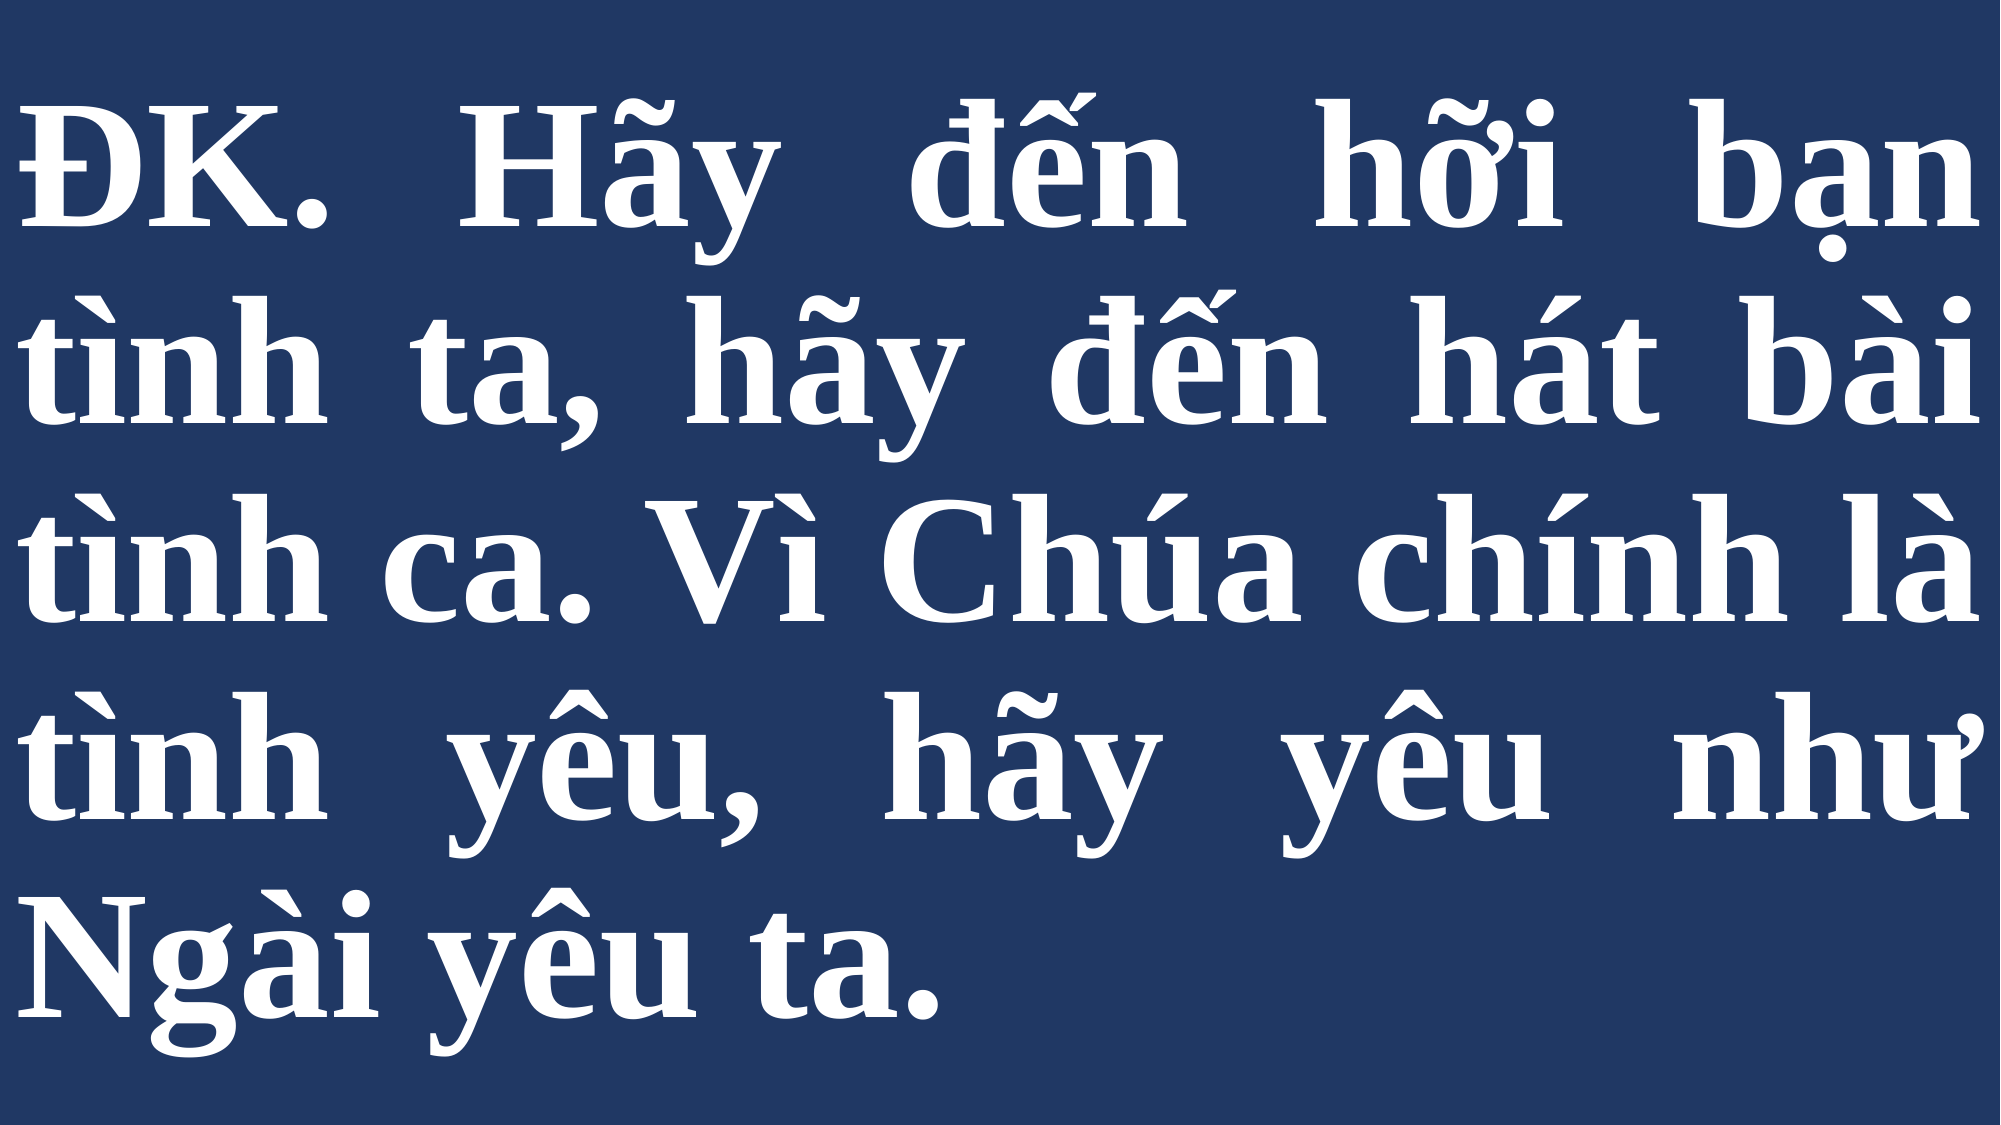

# ĐK. Hãy đến hỡi bạn tình ta, hãy đến hát bài tình ca. Vì Chúa chính là tình yêu, hãy yêu như Ngài yêu ta.